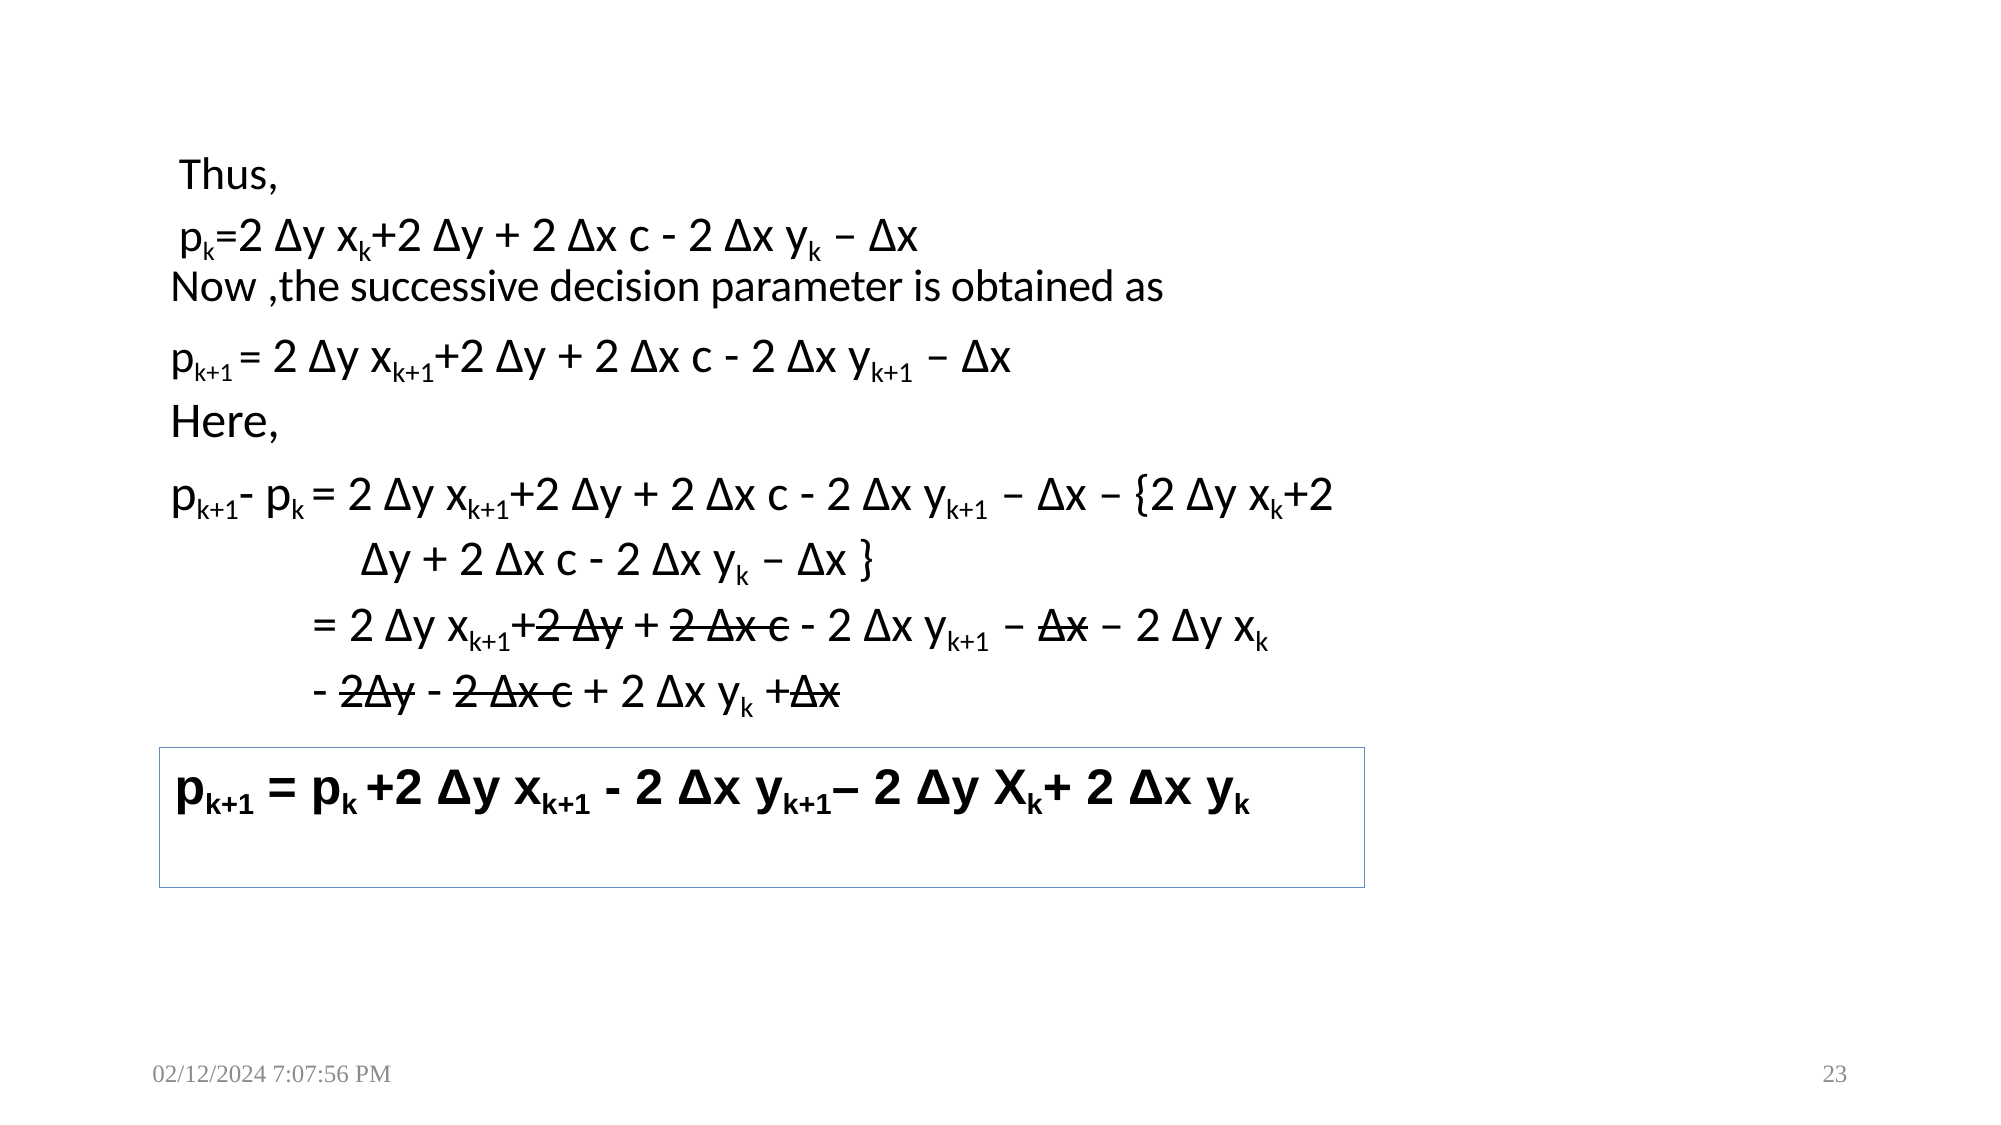

Thus,
pk=2 Δy xk+2 Δy + 2 Δx c - 2 Δx yk – Δx

Now ,the successive decision parameter is obtained as
pk+1 = 2 Δy xk+1+2 Δy + 2 Δx c - 2 Δx yk+1 – Δx
Here,
pk+1- pk = 2 Δy xk+1+2 Δy + 2 Δx c - 2 Δx yk+1 – Δx – {2 Δy xk+2
Δy + 2 Δx c - 2 Δx yk – Δx }
= 2 Δy xk+1+2 Δy + 2 Δx c - 2 Δx yk+1 – Δx – 2 Δy xk
- 2Δy - 2 Δx c + 2 Δx yk +Δx
pk+1 = pk +2 Δy xk+1 - 2 Δx yk+1– 2 Δy Xk+ 2 Δx yk

02/12/2024 7:07:56 PM
23